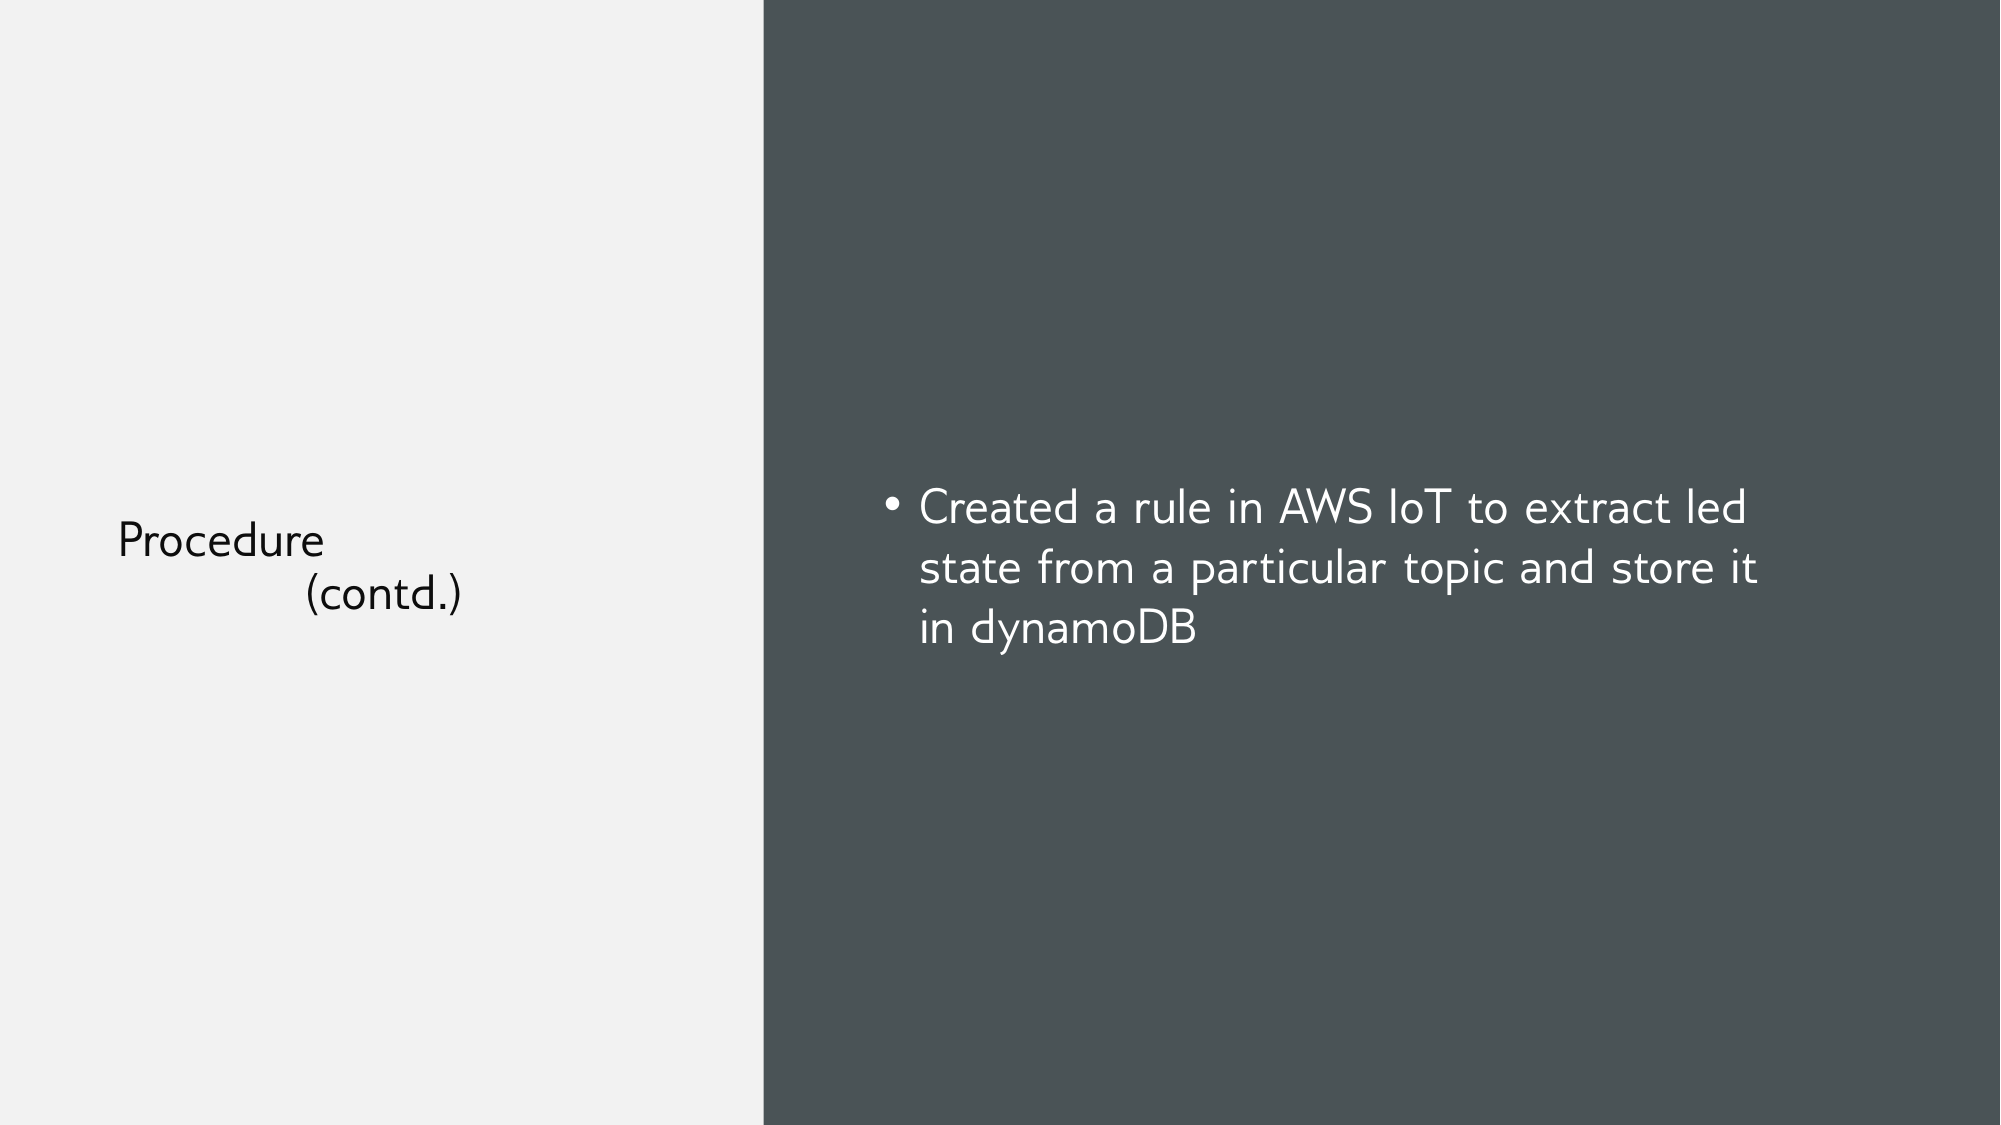

Created a rule in AWS IoT to extract led state from a particular topic and store it in dynamoDB
Procedure
(contd.)